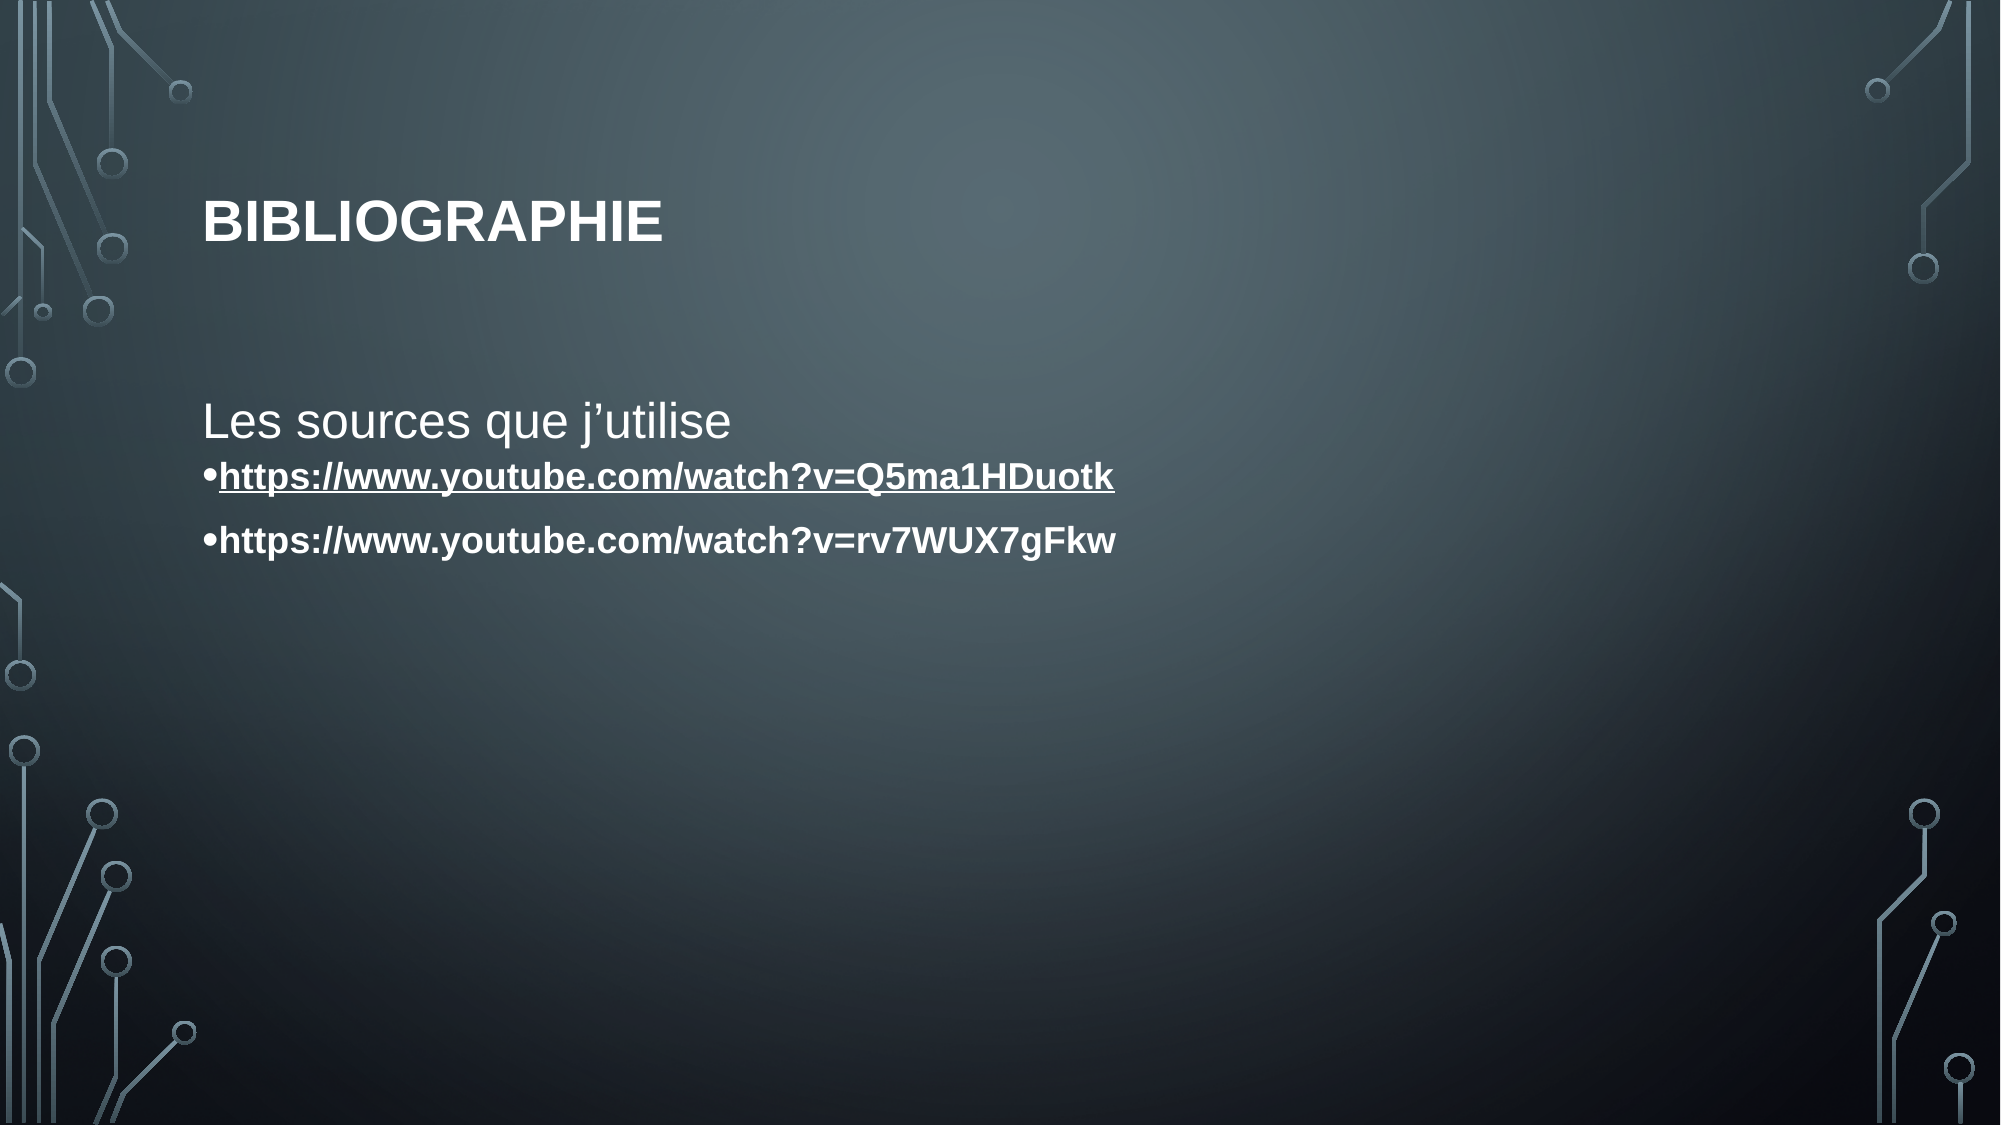

# Bibliographie
Les sources que j’utilise
https://www.youtube.com/watch?v=Q5ma1HDuotk
https://www.youtube.com/watch?v=rv7WUX7gFkw